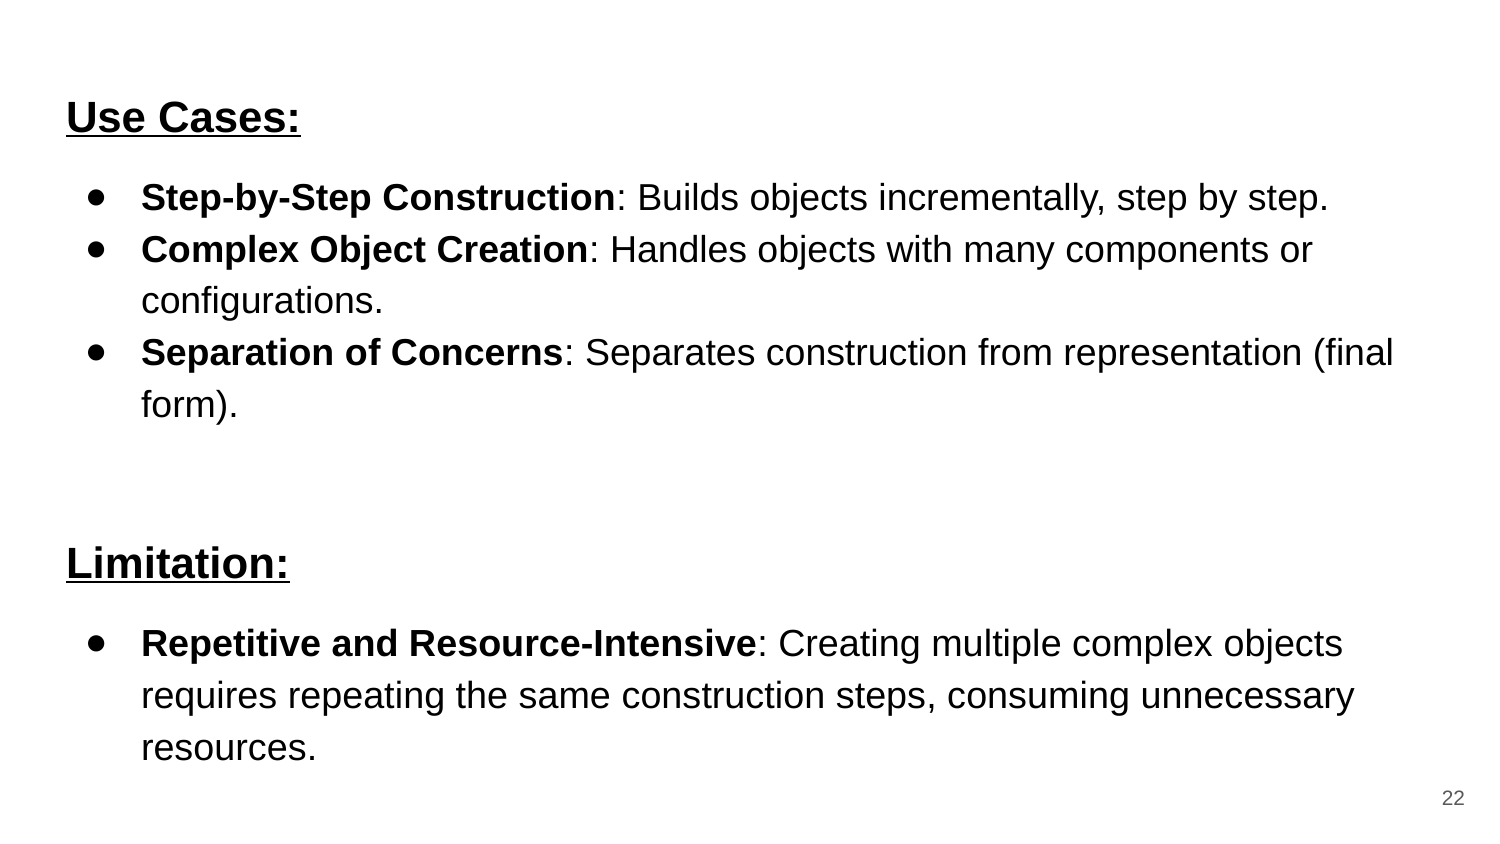

Use Cases:
Step-by-Step Construction: Builds objects incrementally, step by step.
Complex Object Creation: Handles objects with many components or configurations.
Separation of Concerns: Separates construction from representation (final form).

Limitation:
Repetitive and Resource-Intensive: Creating multiple complex objects requires repeating the same construction steps, consuming unnecessary resources.

22